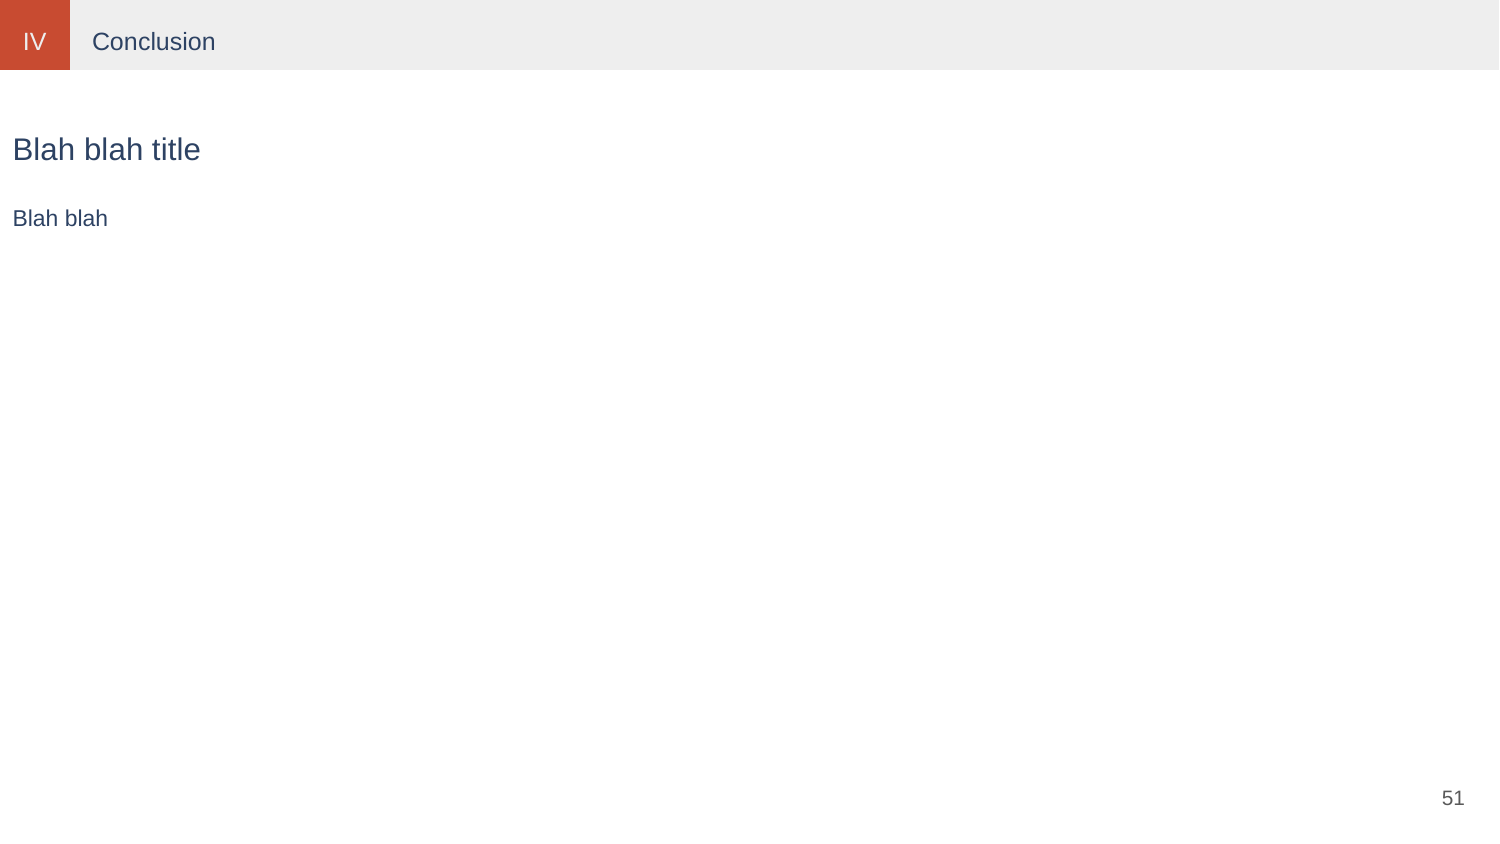

IV
Conclusion
Blah blah title
Blah blah
51